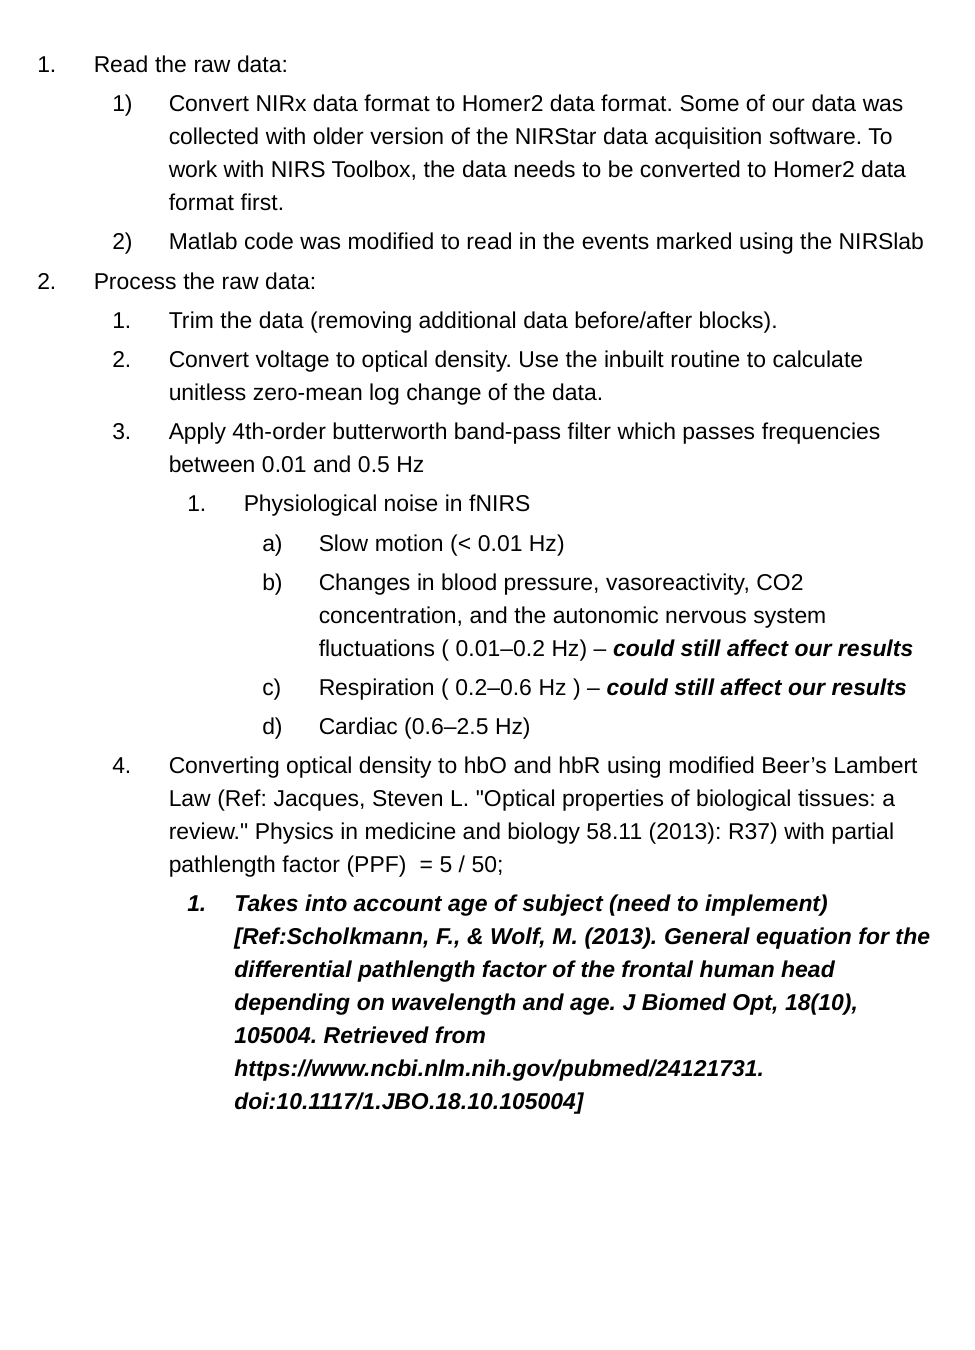

Read the raw data:
Convert NIRx data format to Homer2 data format. Some of our data was collected with older version of the NIRStar data acquisition software. To work with NIRS Toolbox, the data needs to be converted to Homer2 data format first.
Matlab code was modified to read in the events marked using the NIRSlab
Process the raw data:
Trim the data (removing additional data before/after blocks).
Convert voltage to optical density. Use the inbuilt routine to calculate unitless zero-mean log change of the data.
Apply 4th-order butterworth band-pass filter which passes frequencies between 0.01 and 0.5 Hz
Physiological noise in fNIRS
Slow motion (< 0.01 Hz)
Changes in blood pressure, vasoreactivity, CO2 concentration, and the autonomic nervous system fluctuations ( 0.01–0.2 Hz) – could still affect our results
Respiration ( 0.2–0.6 Hz ) – could still affect our results
Cardiac (0.6–2.5 Hz)
Converting optical density to hbO and hbR using modified Beer’s Lambert Law (Ref: Jacques, Steven L. "Optical properties of biological tissues: a review." Physics in medicine and biology 58.11 (2013): R37) with partial pathlength factor (PPF)  = 5 / 50;
Takes into account age of subject (need to implement) [Ref:Scholkmann, F., & Wolf, M. (2013). General equation for the differential pathlength factor of the frontal human head depending on wavelength and age. J Biomed Opt, 18(10), 105004. Retrieved from https://www.ncbi.nlm.nih.gov/pubmed/24121731. doi:10.1117/1.JBO.18.10.105004]